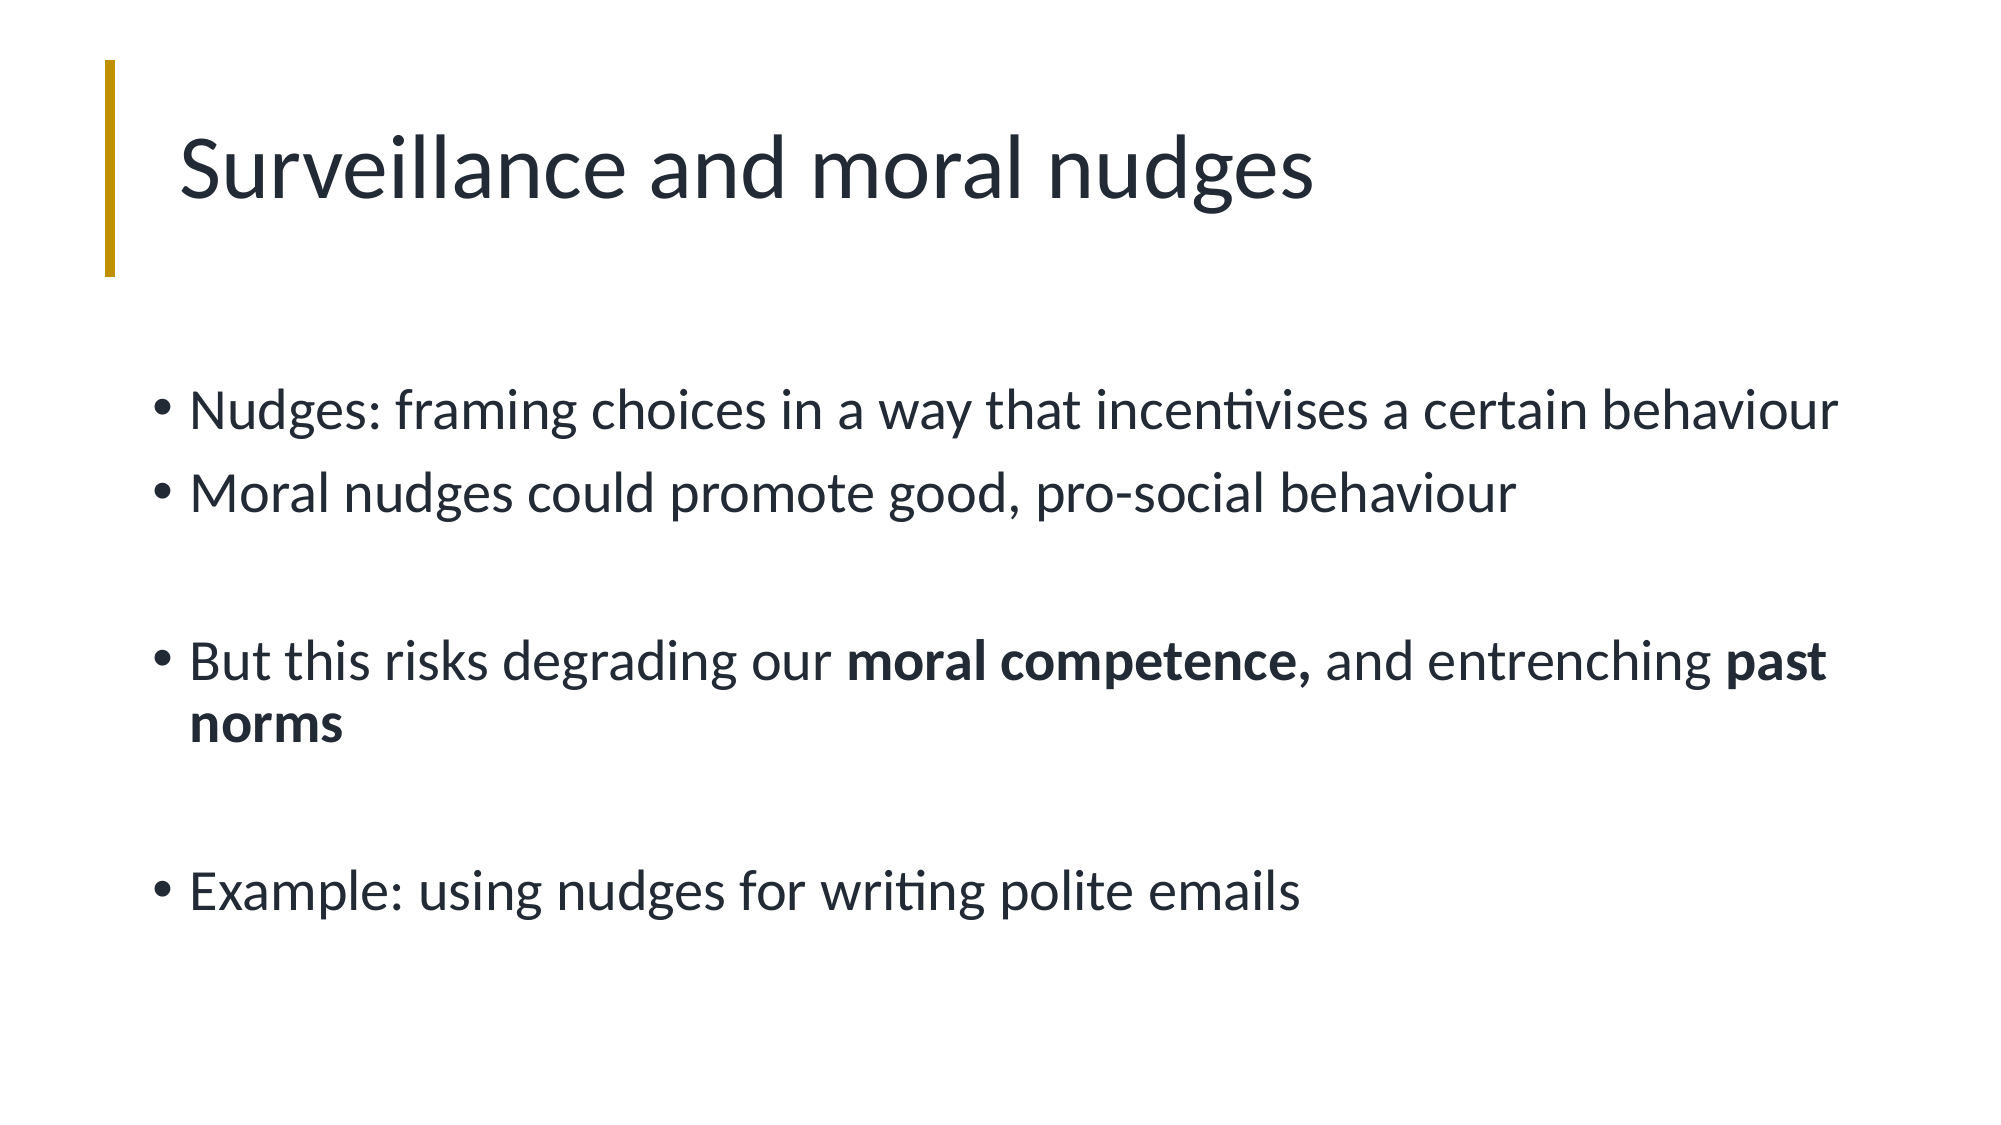

#
Surveillance and moral nudges
Nudges: framing choices in a way that incentivises a certain behaviour
Moral nudges could promote good, pro-social behaviour

But this risks degrading our moral competence, and entrenching past norms

Example: using nudges for writing polite emails